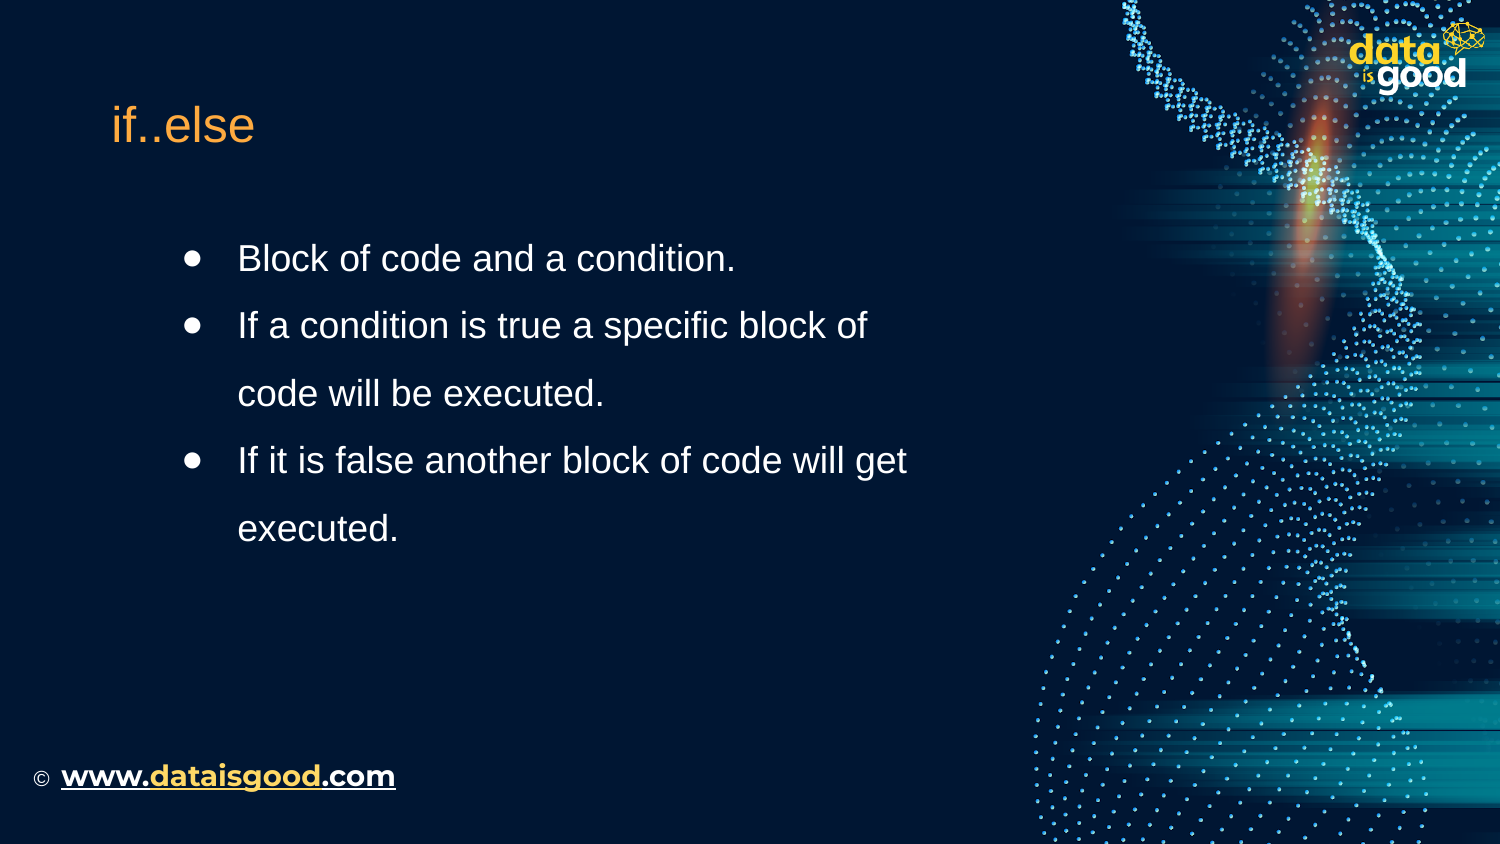

# if..else
Block of code and a condition.
If a condition is true a specific block of code will be executed.
If it is false another block of code will get executed.